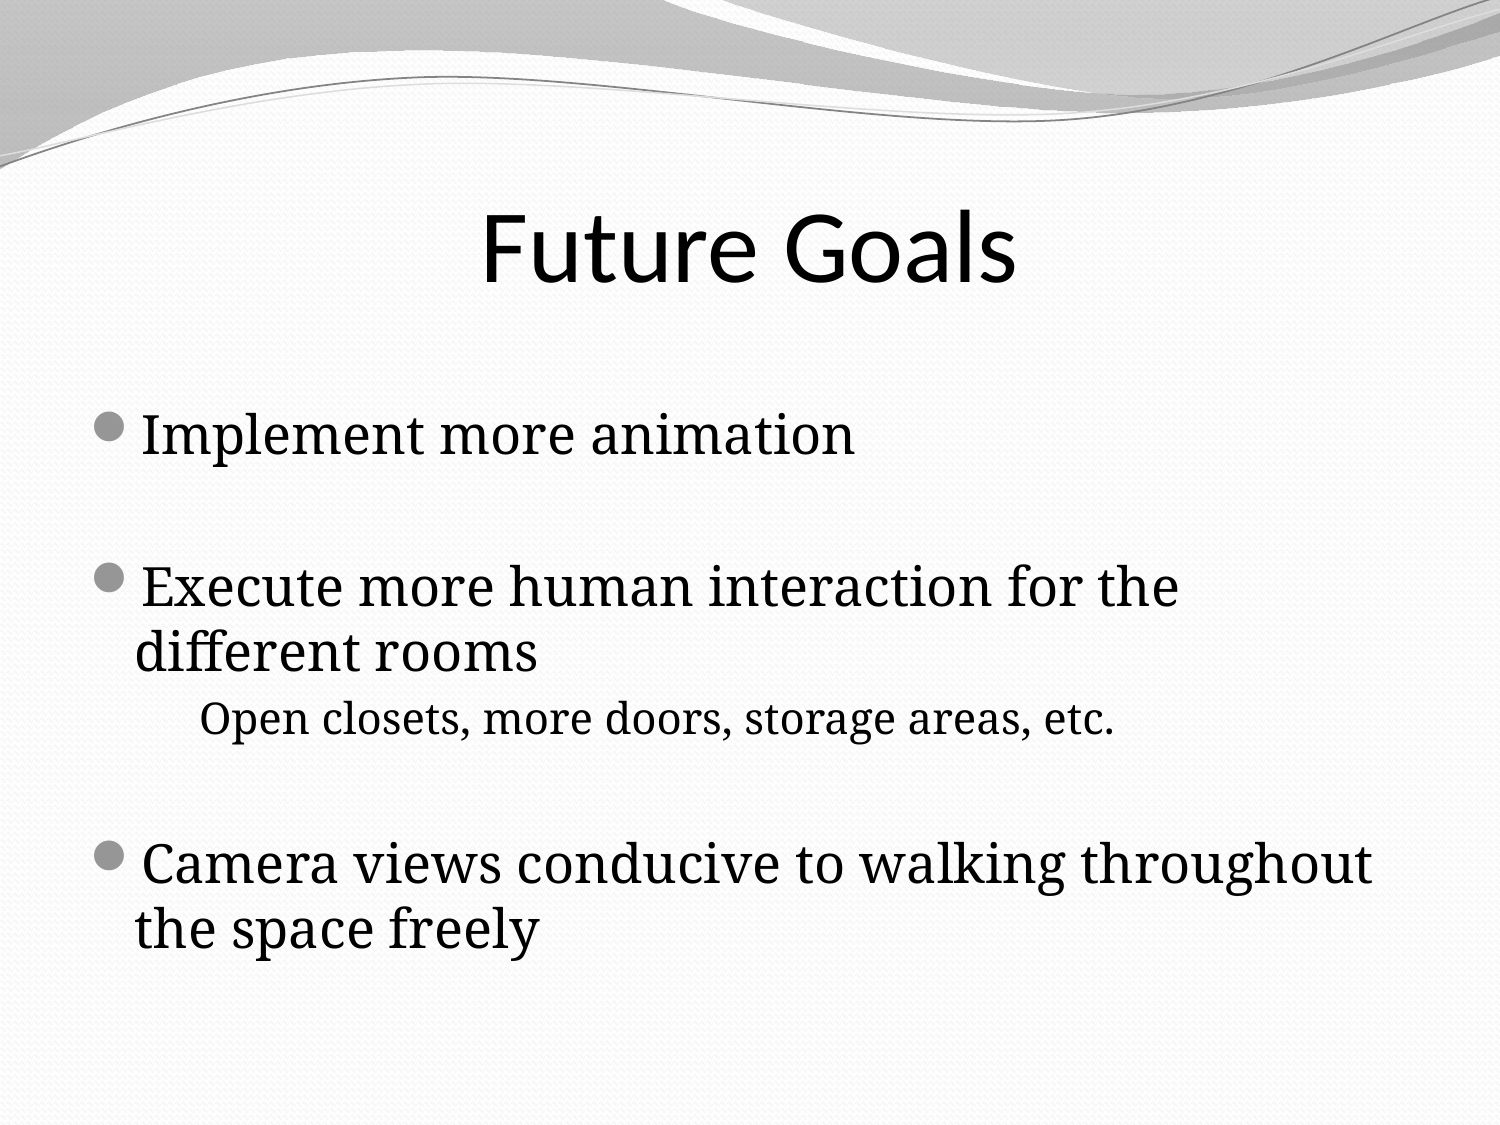

# Future Goals

Implement more animation

Execute more human interaction for the different rooms
Open closets, more doors, storage areas, etc.

Camera views conducive to walking throughout the space freely